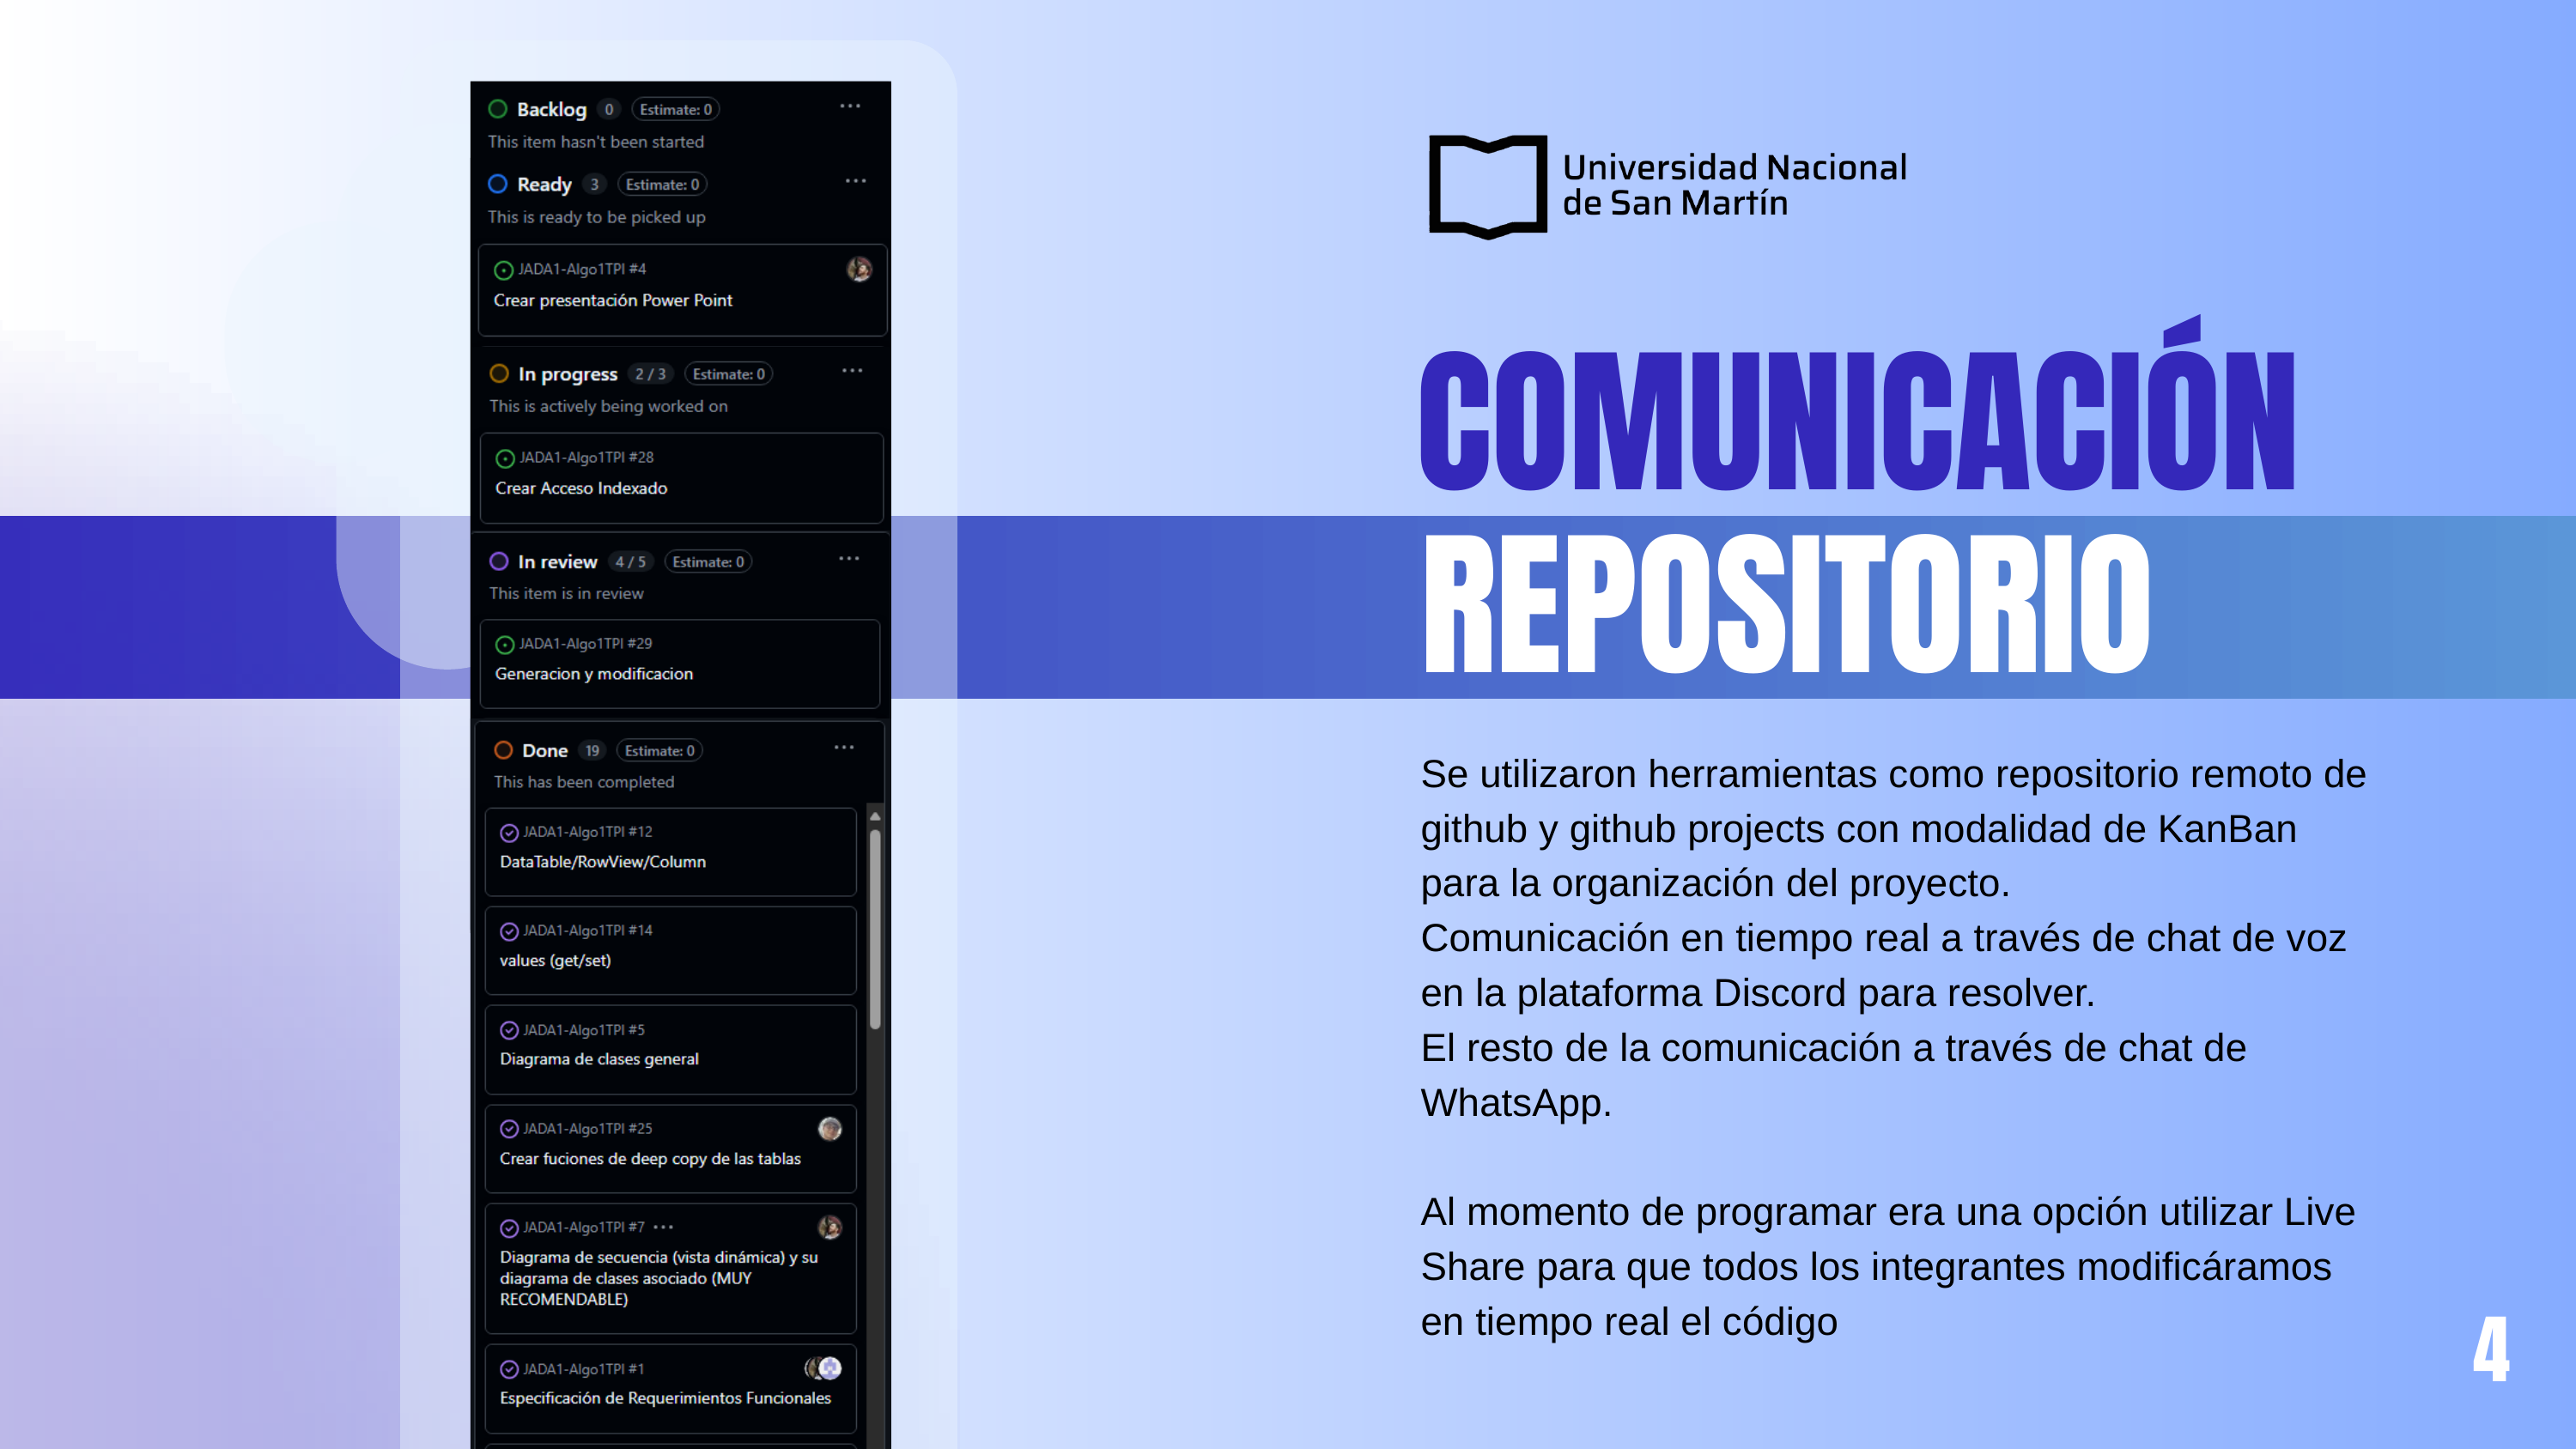

COMUNICACIÓN

REPOSITORIO

Se utilizaron herramientas como repositorio remoto de github y github projects con modalidad de KanBan para la organización del proyecto.
Comunicación en tiempo real a través de chat de voz en la plataforma Discord para resolver.
El resto de la comunicación a través de chat de WhatsApp.

Al momento de programar era una opción utilizar Live Share para que todos los integrantes modificáramos en tiempo real el código
4